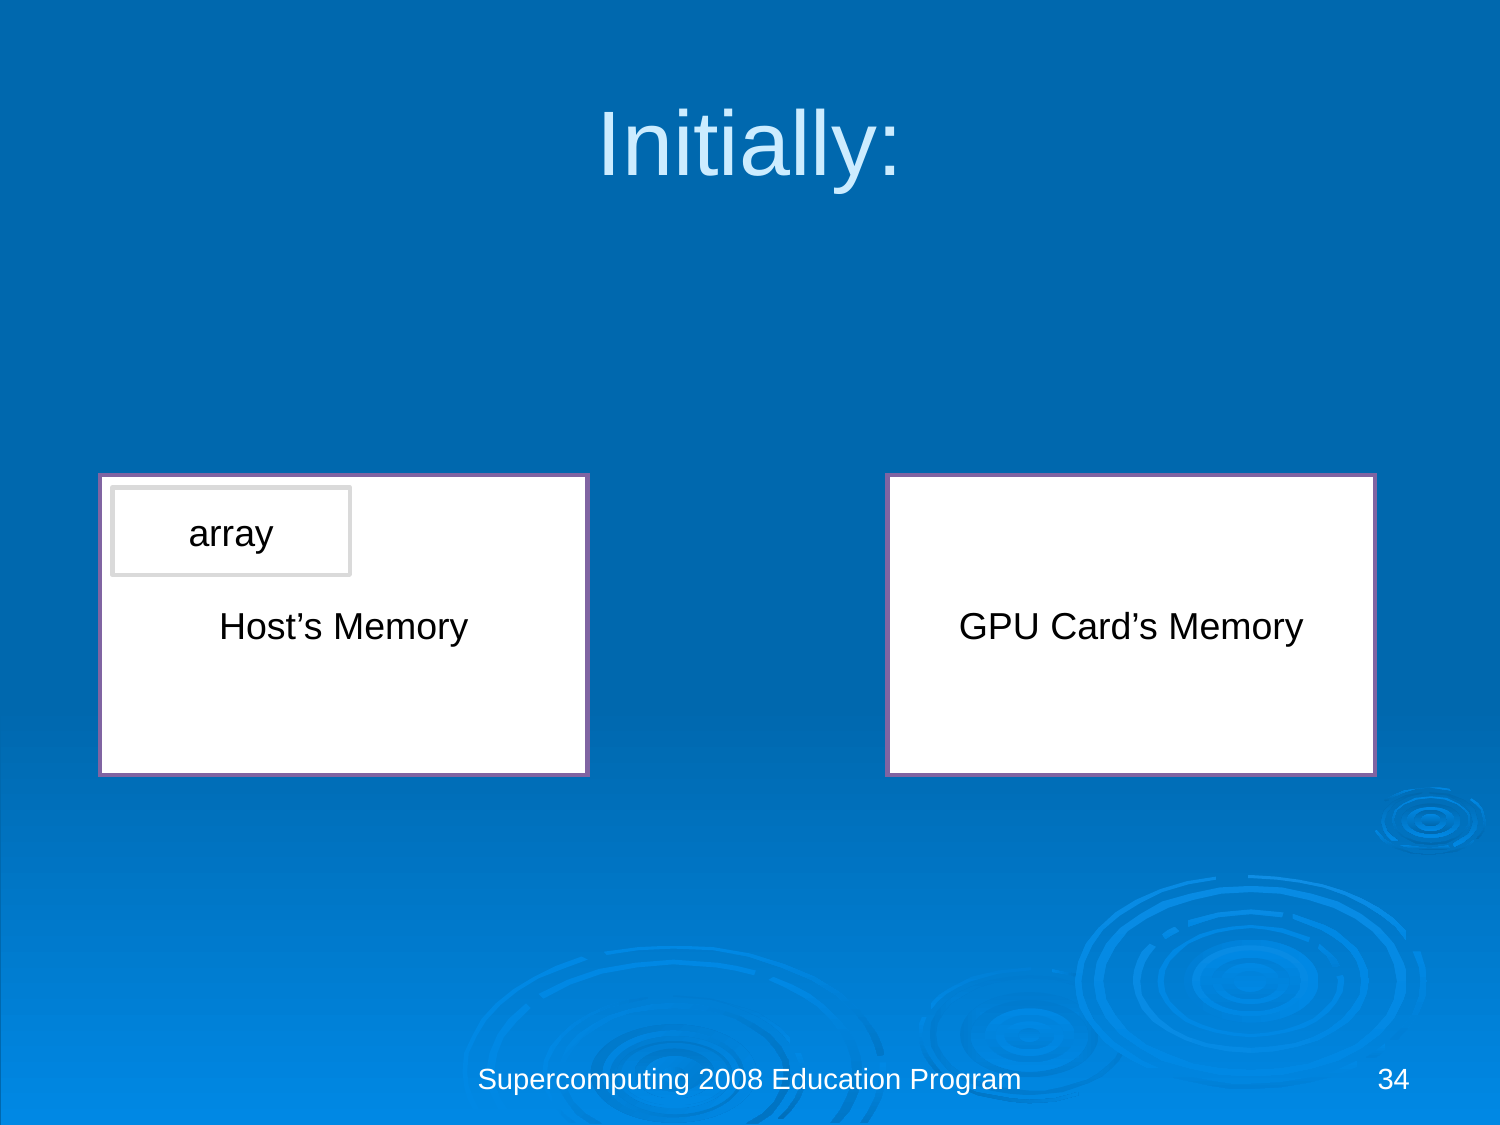

Initially:

Host’s Memory
GPU Card’s Memory
array
Supercomputing 2008 Education Program
34